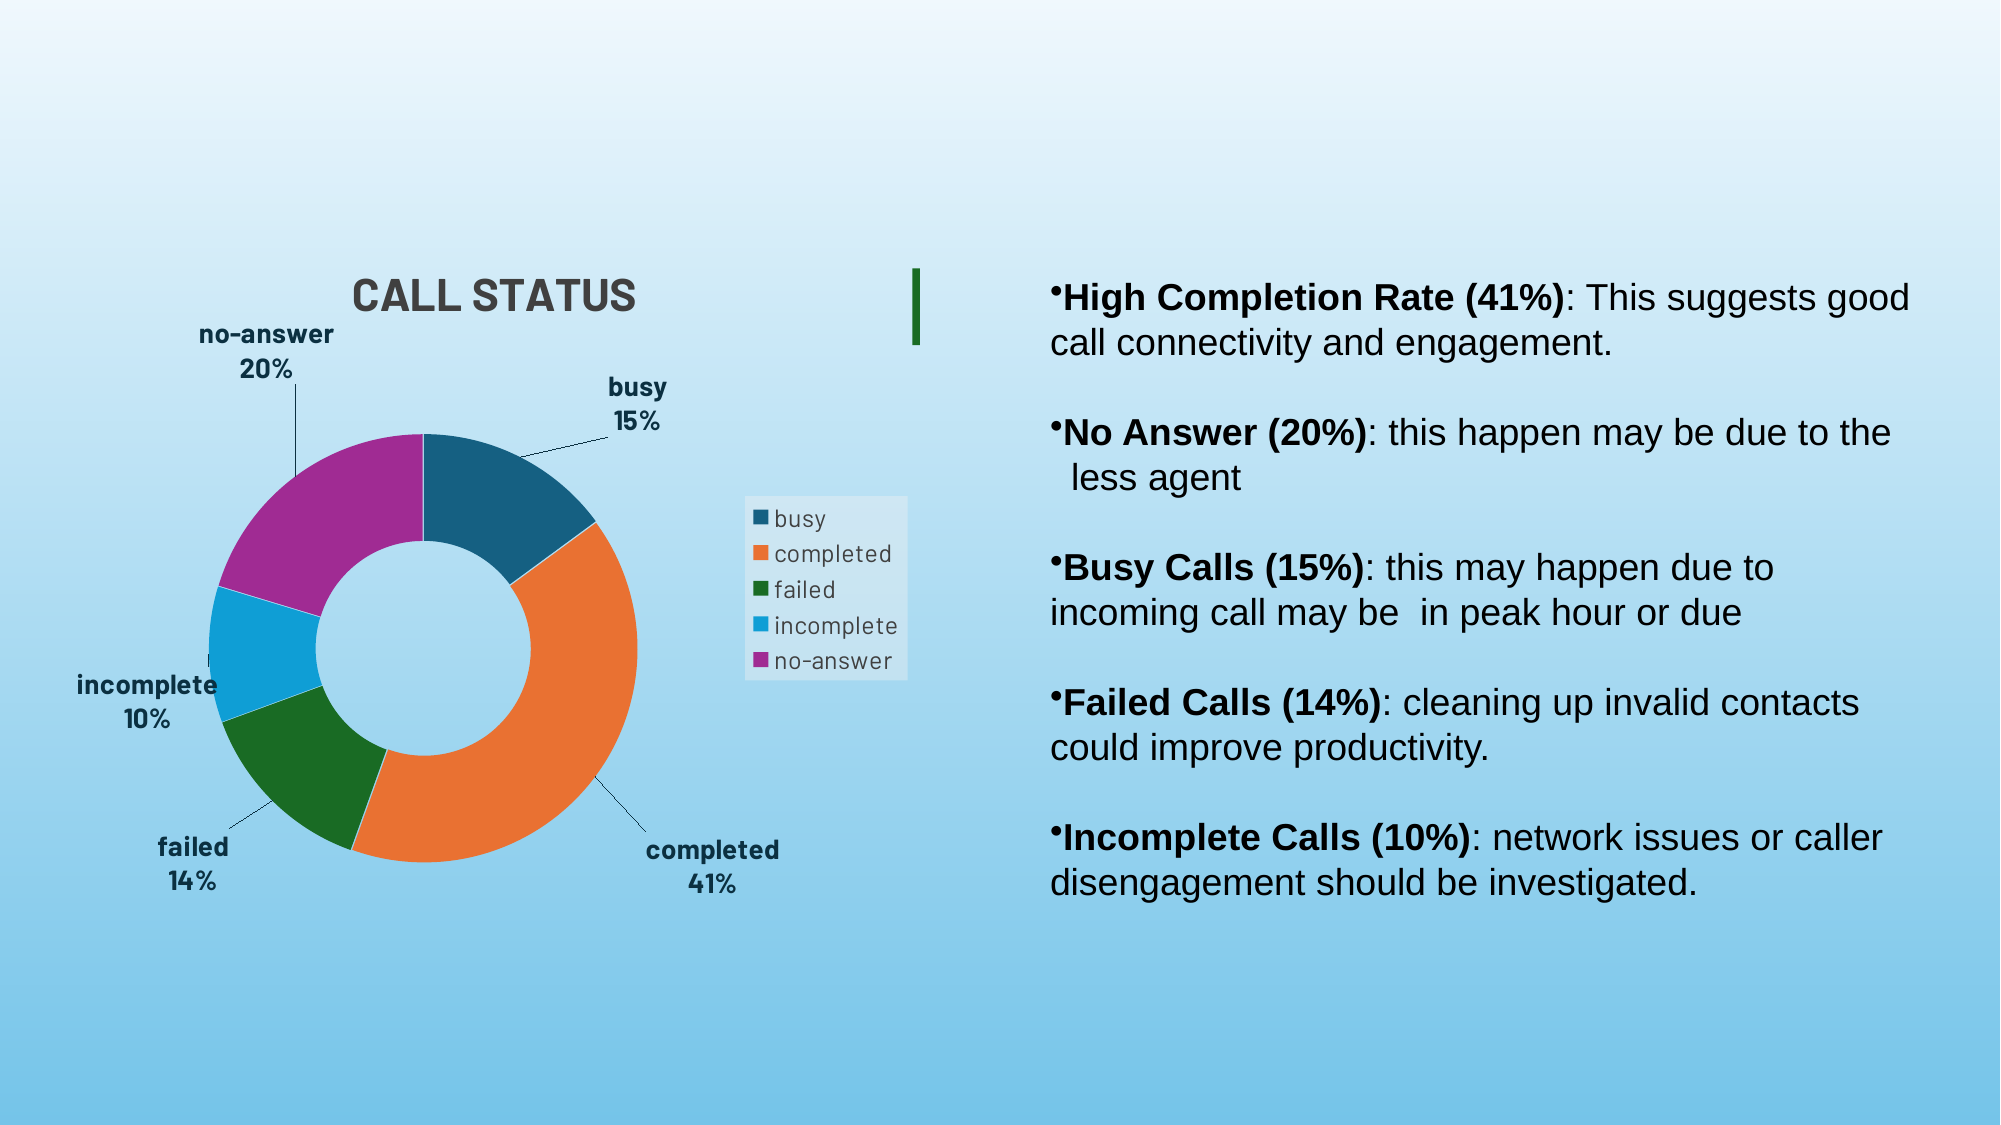

### Chart: CALL STATUS

| Category | Total |
|---|---|
| busy | 1270.0 |
| completed | 3453.0 |
| failed | 1186.0 |
| incomplete | 875.0 |
| no-answer | 1729.0 |
High Completion Rate (41%): This suggests good call connectivity and engagement.

No Answer (20%): this happen may be due to the
  less agent

Busy Calls (15%): this may happen due to incoming call may be  in peak hour or due

Failed Calls (14%): cleaning up invalid contacts could improve productivity.

Incomplete Calls (10%): network issues or caller disengagement should be investigated.